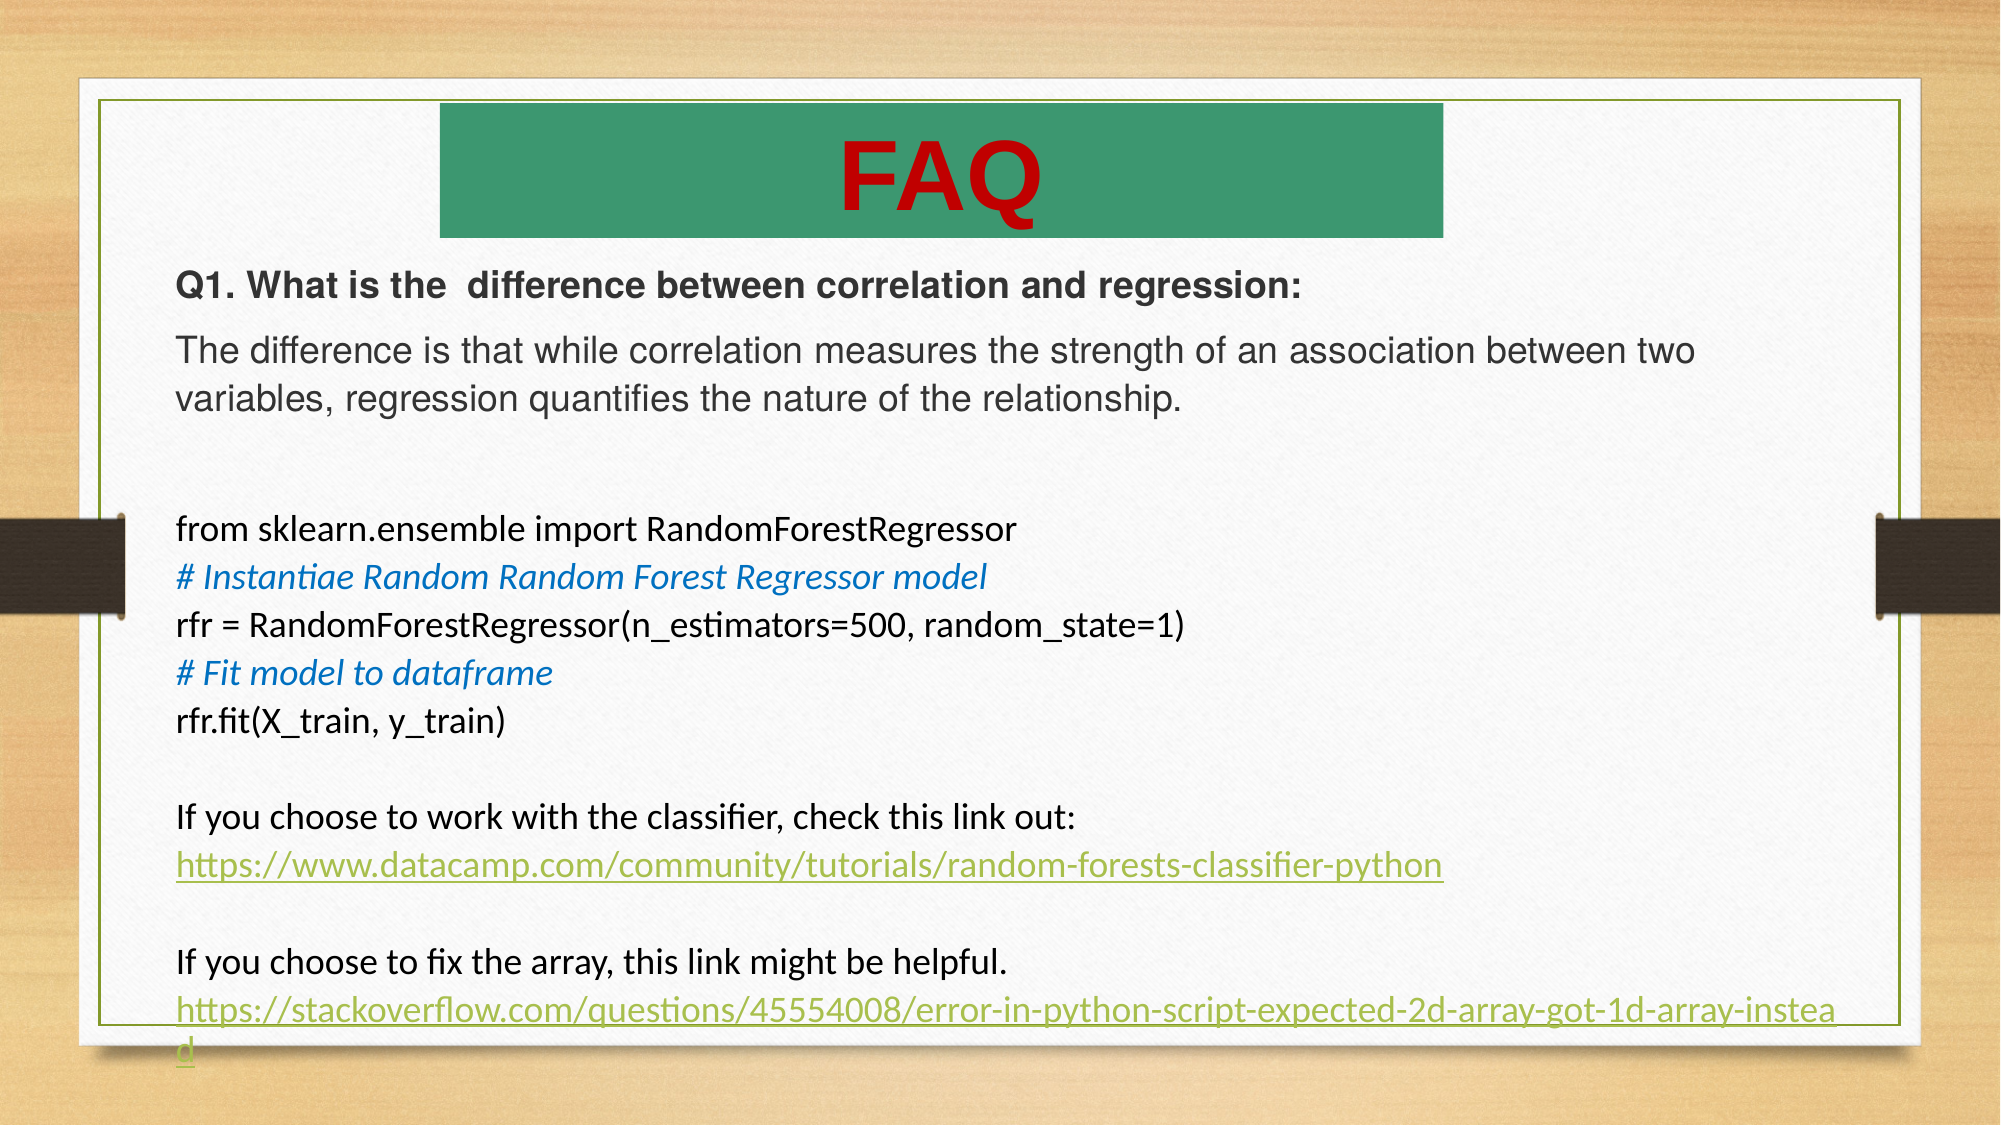

FAQ
Q1. What is the  difference between correlation and regression:
The difference is that while correlation measures the strength of an association between two variables, regression quantifies the nature of the relationship.

from sklearn.ensemble import RandomForestRegressor
# Instantiae Random Random Forest Regressor model
rfr = RandomForestRegressor(n_estimators=500, random_state=1)
# Fit model to dataframe
rfr.fit(X_train, y_train)

If you choose to work with the classifier, check this link out:
https://www.datacamp.com/community/tutorials/random-forests-classifier-python

If you choose to fix the array, this link might be helpful.
https://stackoverflow.com/questions/45554008/error-in-python-script-expected-2d-array-got-1d-array-instead